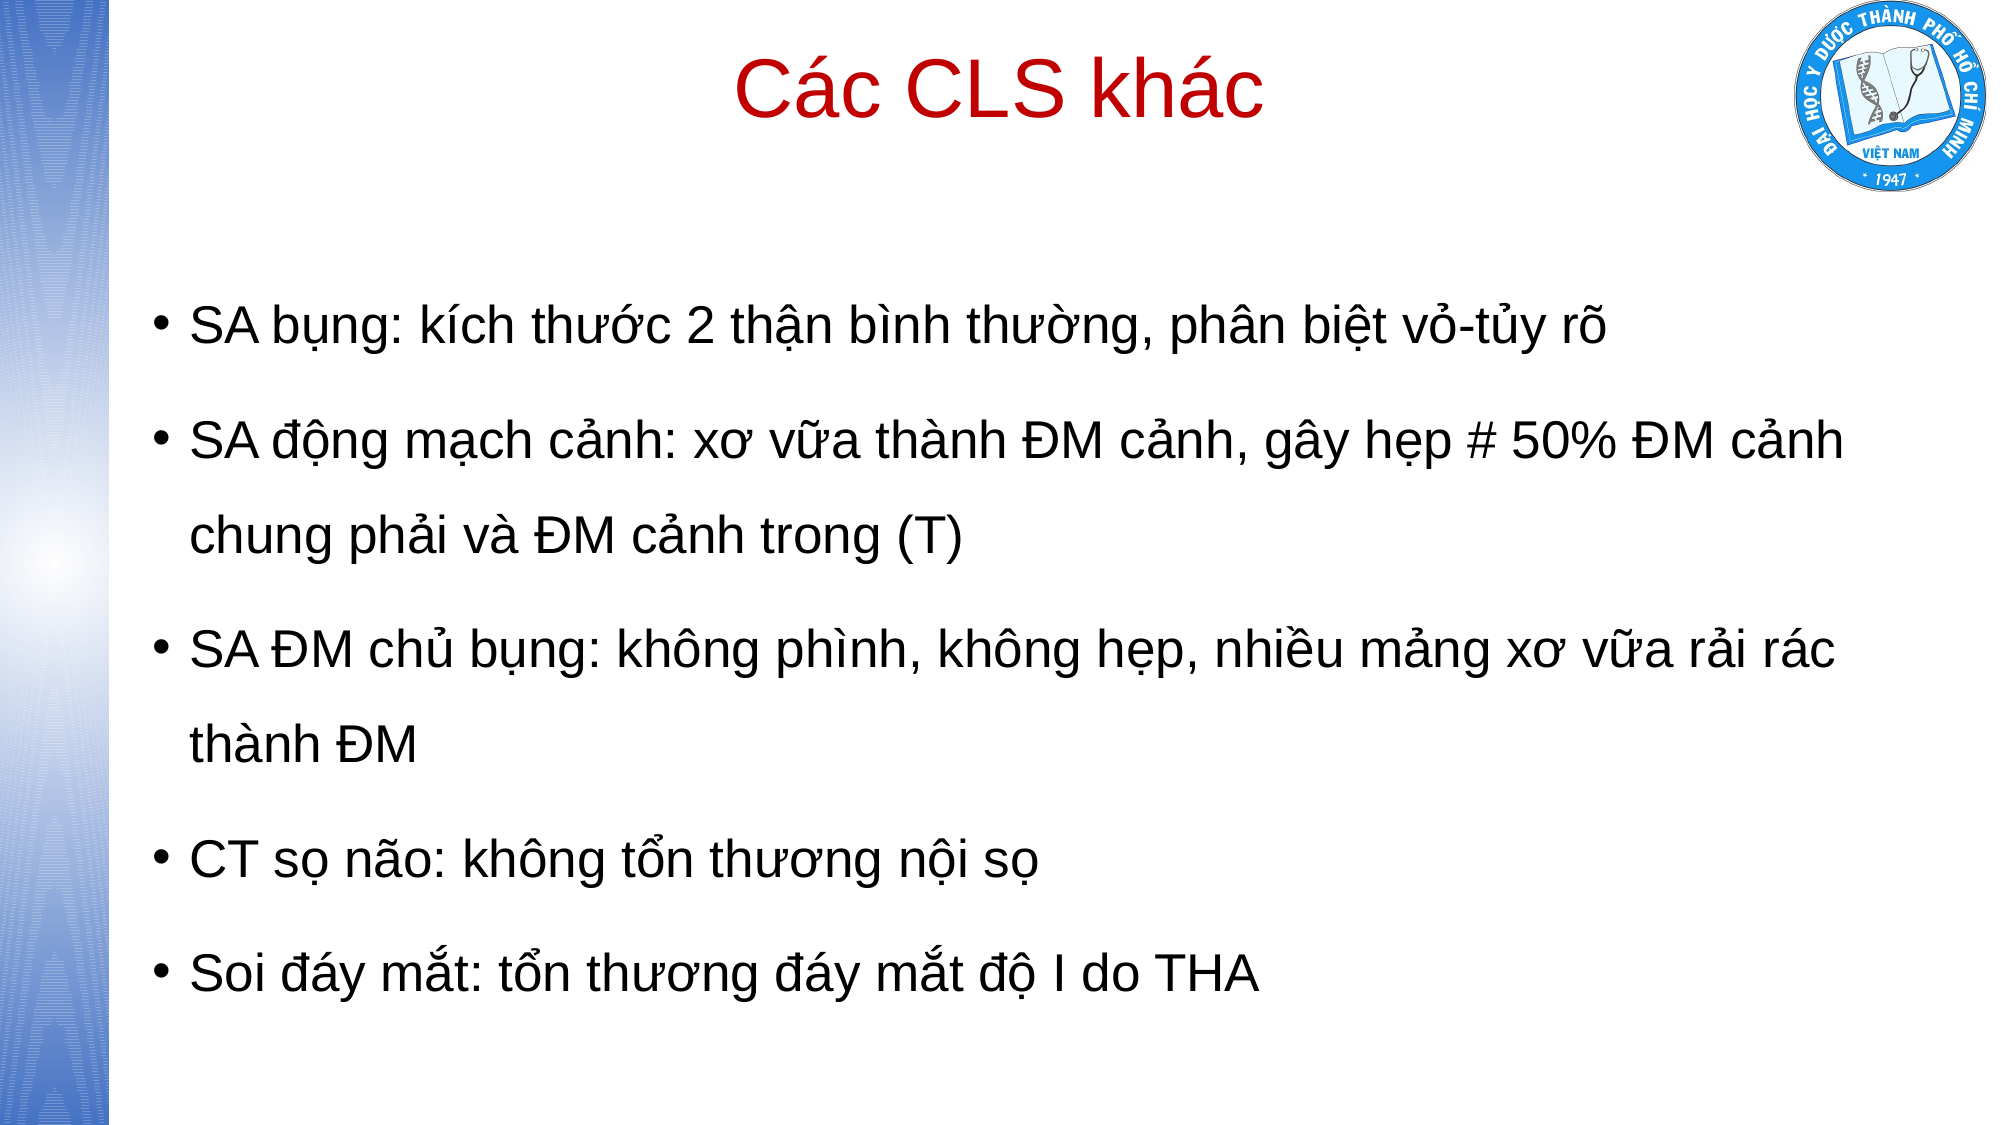

# Các CLS khác
SA bụng: kích thước 2 thận bình thường, phân biệt vỏ-tủy rõ
SA động mạch cảnh: xơ vữa thành ĐM cảnh, gây hẹp # 50% ĐM cảnh chung phải và ĐM cảnh trong (T)
SA ĐM chủ bụng: không phình, không hẹp, nhiều mảng xơ vữa rải rác thành ĐM
CT sọ não: không tổn thương nội sọ
Soi đáy mắt: tổn thương đáy mắt độ I do THA